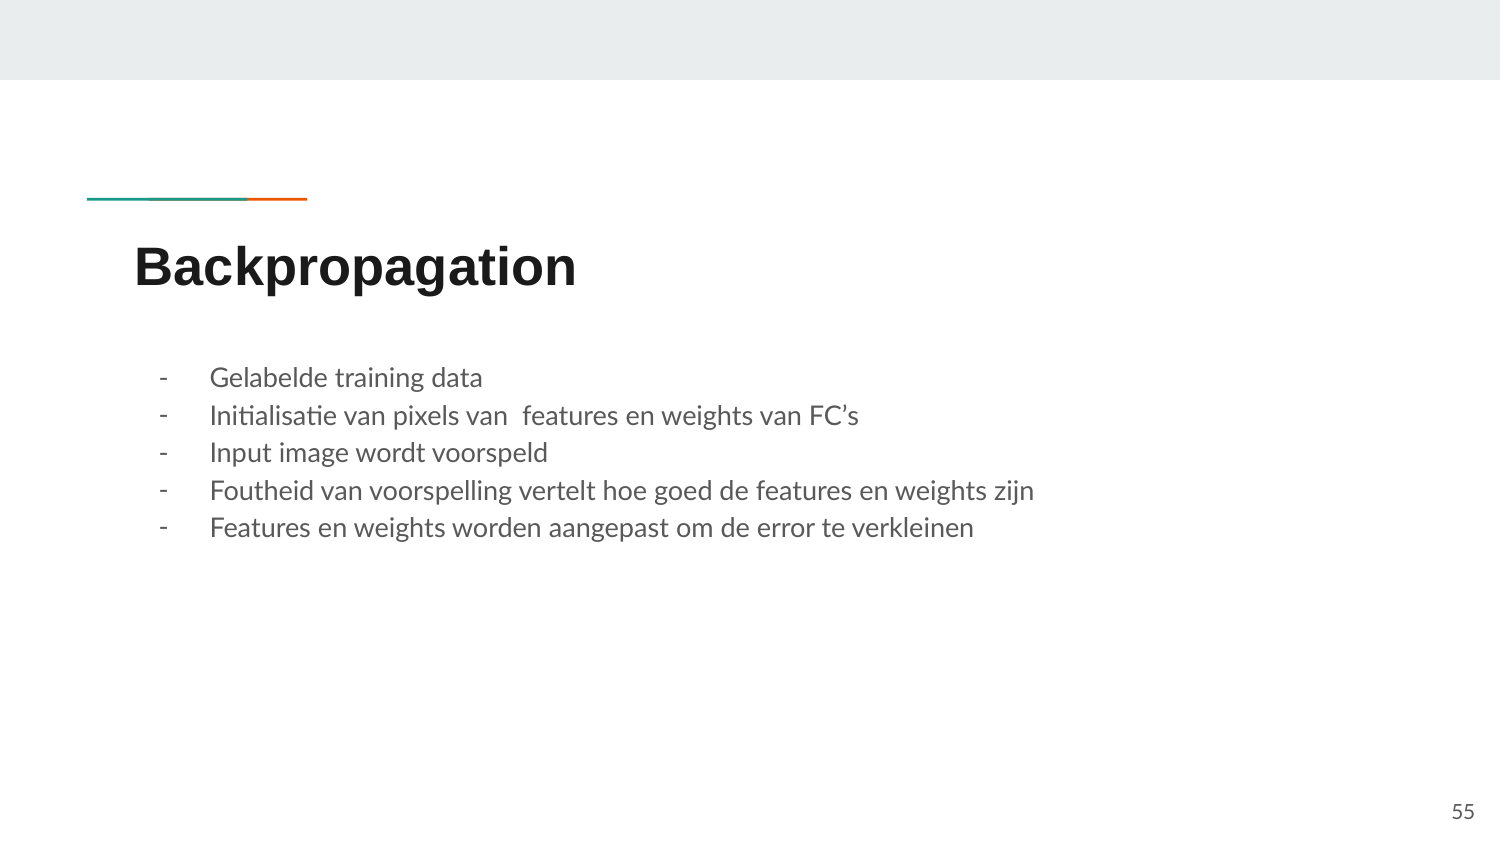

# Backpropagation
Gelabelde training data
Initialisatie van pixels van  features en weights van FC’s
Input image wordt voorspeld
Foutheid van voorspelling vertelt hoe goed de features en weights zijn
Features en weights worden aangepast om de error te verkleinen

55